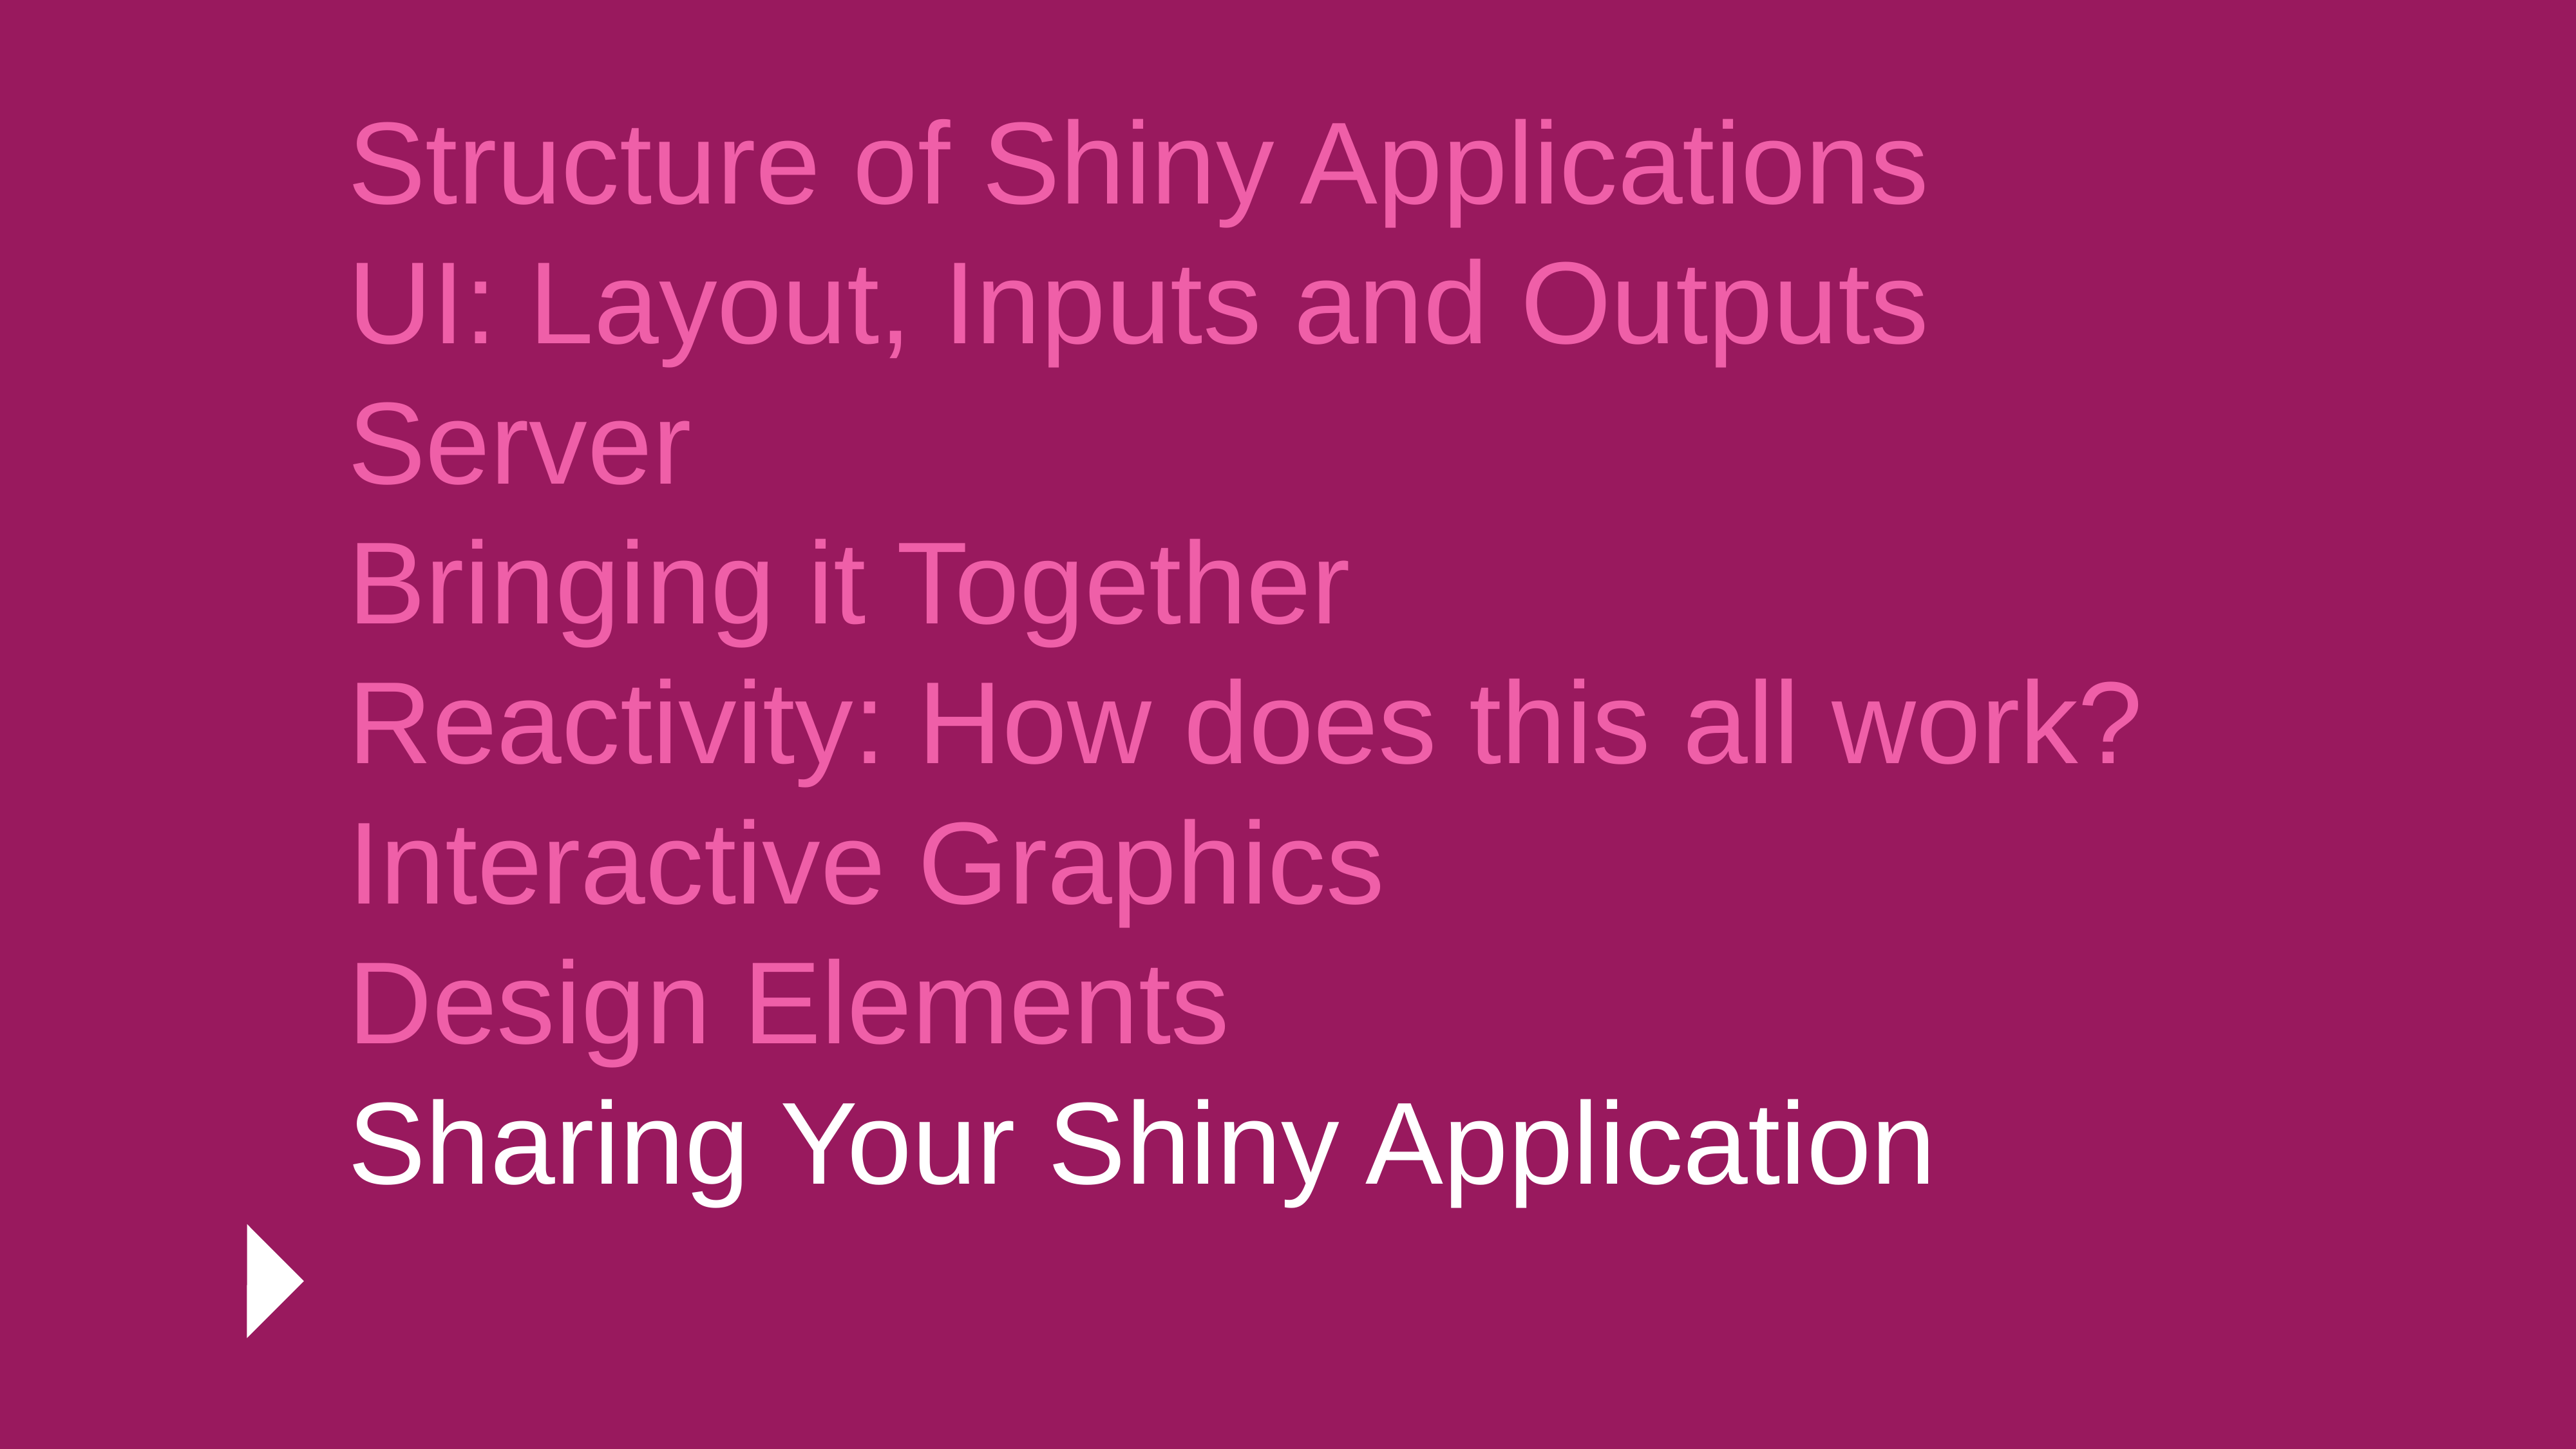

Structure of Shiny Applications
UI: Layout, Inputs and Outputs
Server
Bringing it Together
Reactivity: How does this all work?
Interactive Graphics
Design Elements
Sharing Your Shiny Application